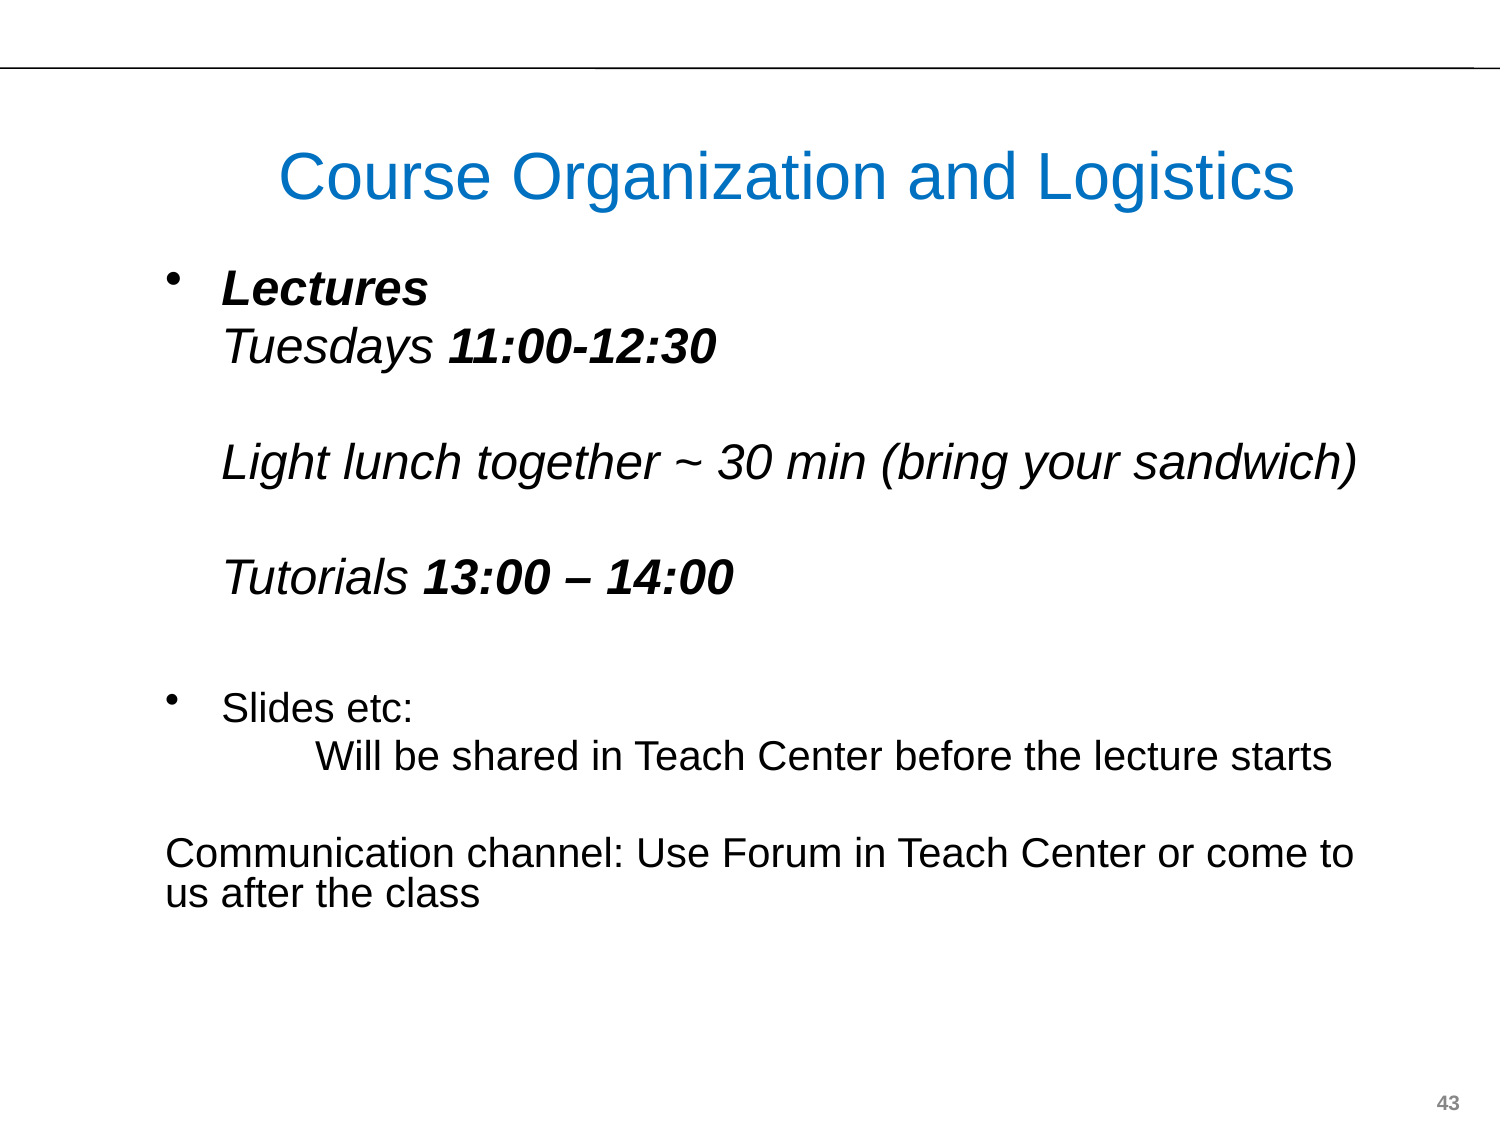

# Course Organization and Logistics
Lectures
	Tuesdays 11:00-12:30

    Light lunch together ~ 30 min (bring your sandwich)

	Tutorials 13:00 – 14:00

Slides etc:
	Will be shared in Teach Center before the lecture starts

Communication channel: Use Forum in Teach Center or come to us after the class